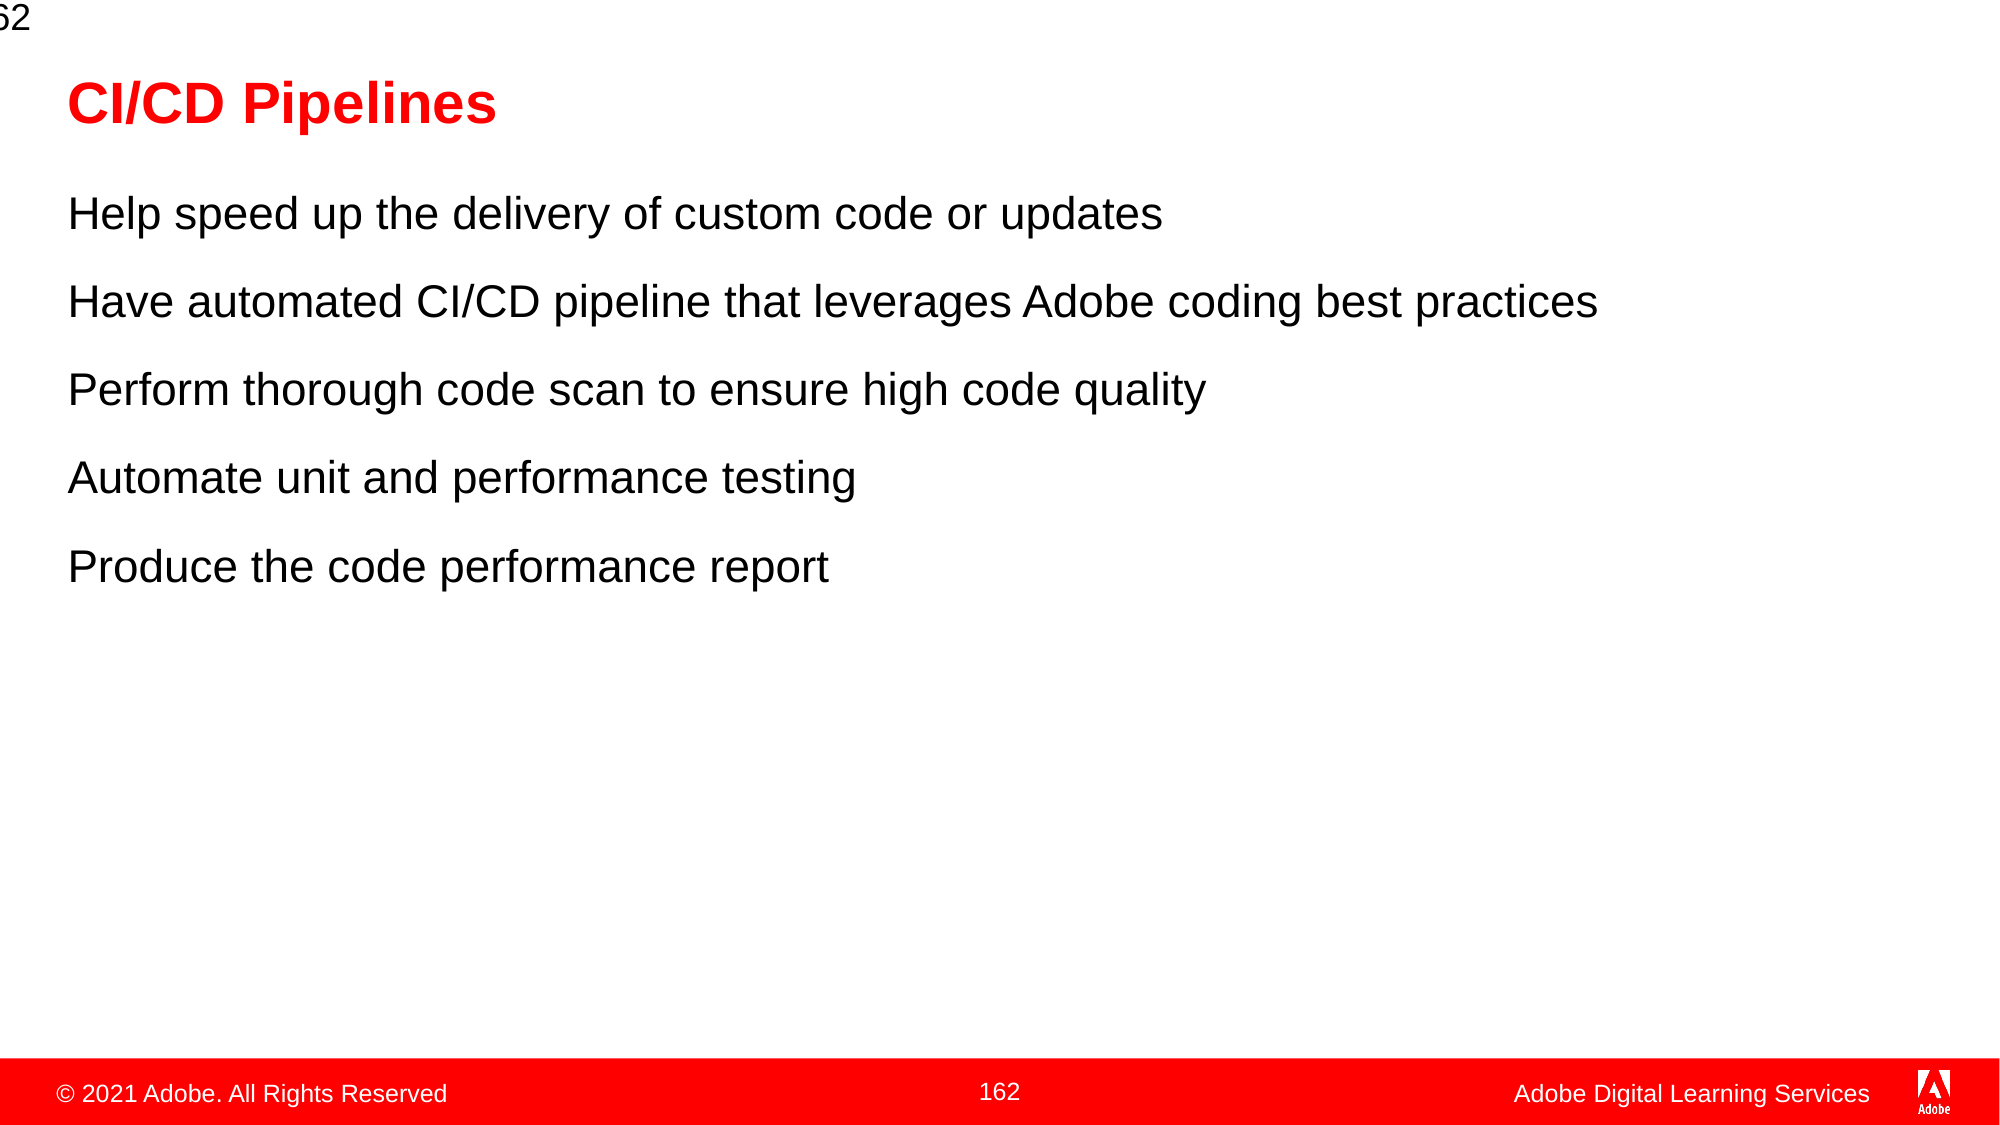

162
# CI/CD Pipelines
Help speed up the delivery of custom code or updates
Have automated CI/CD pipeline that leverages Adobe coding best practices
Perform thorough code scan to ensure high code quality
Automate unit and performance testing
Produce the code performance report